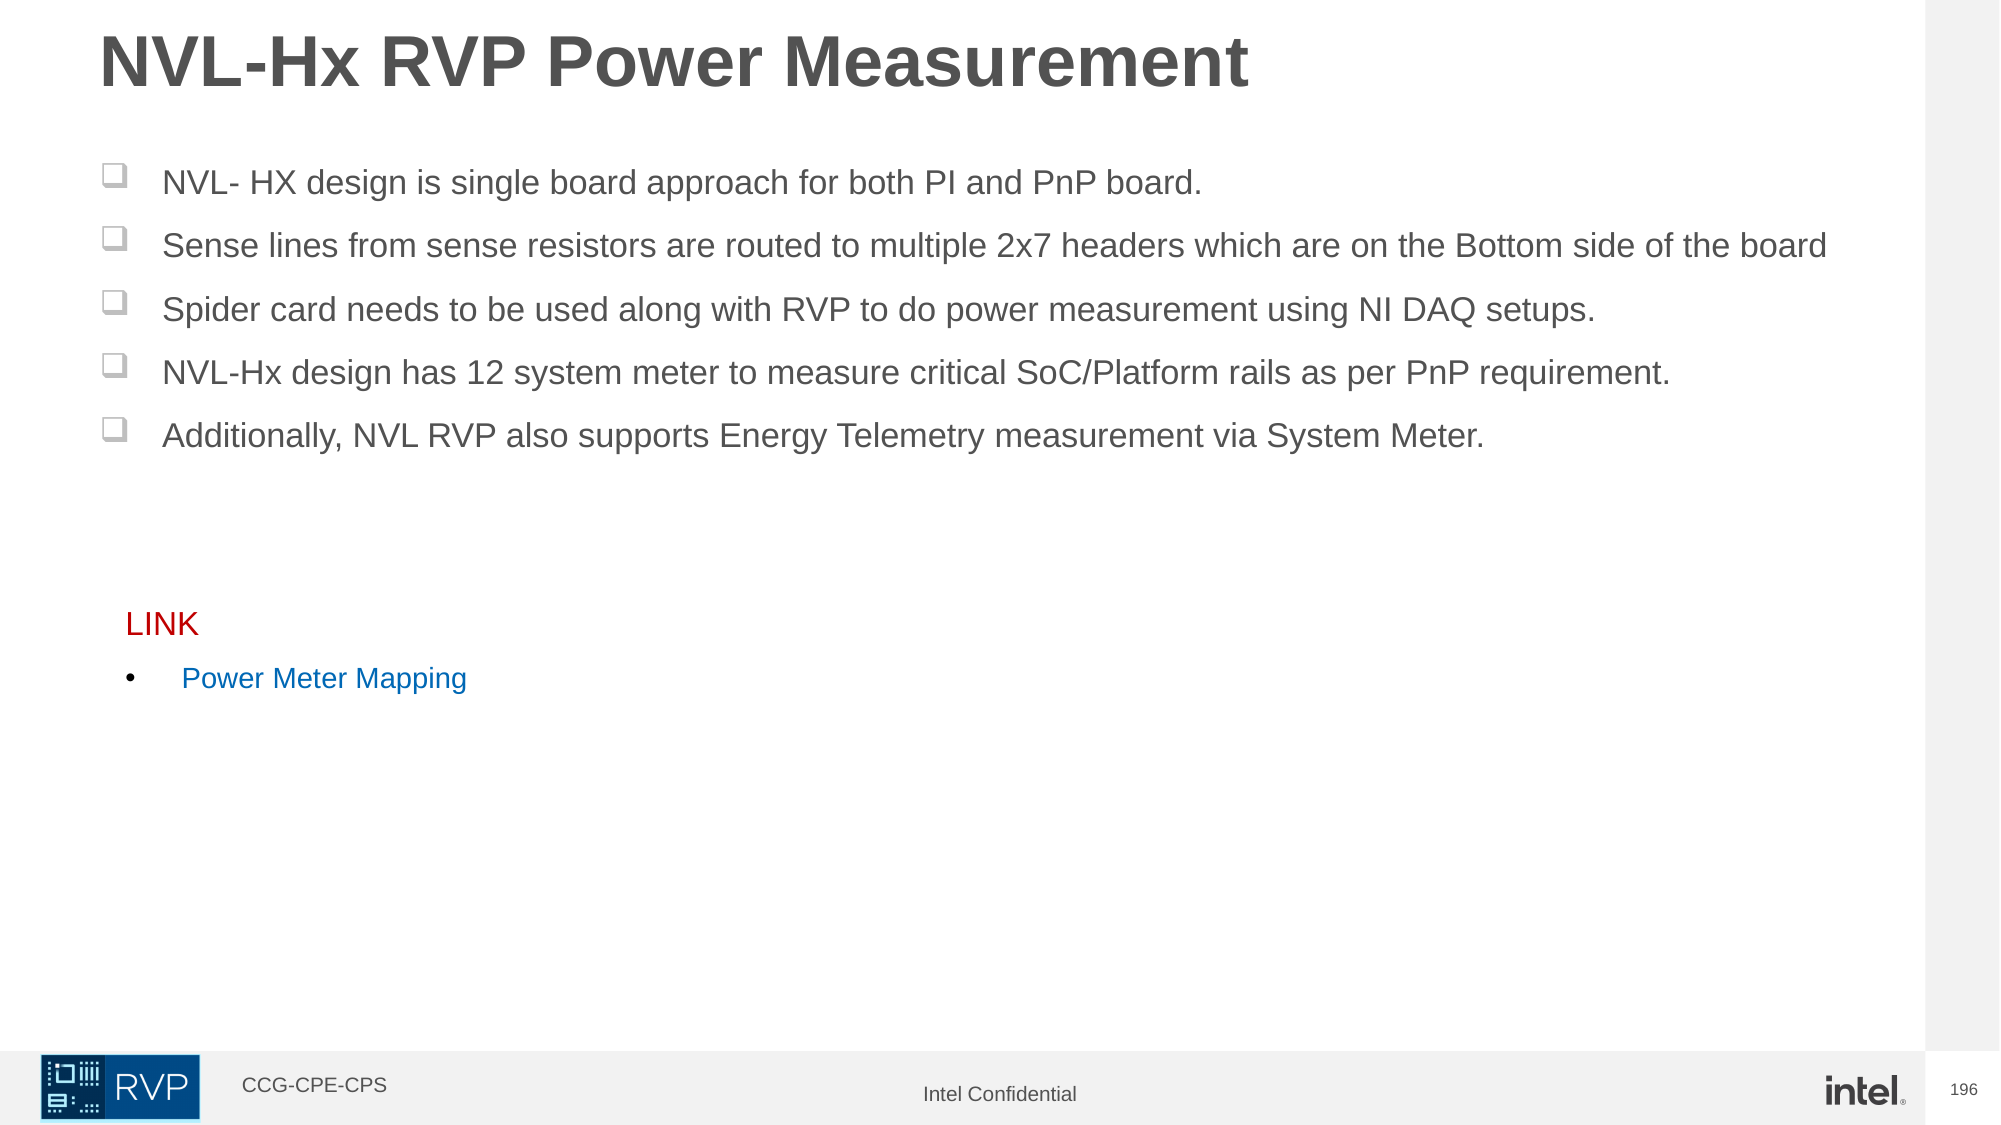

# NVL-Hx RVP Power Measurement
NVL- HX design is single board approach for both PI and PnP board.
Sense lines from sense resistors are routed to multiple 2x7 headers which are on the Bottom side of the board
Spider card needs to be used along with RVP to do power measurement using NI DAQ setups.
NVL-Hx design has 12 system meter to measure critical SoC/Platform rails as per PnP requirement.
Additionally, NVL RVP also supports Energy Telemetry measurement via System Meter.

LINK
Power Meter Mapping